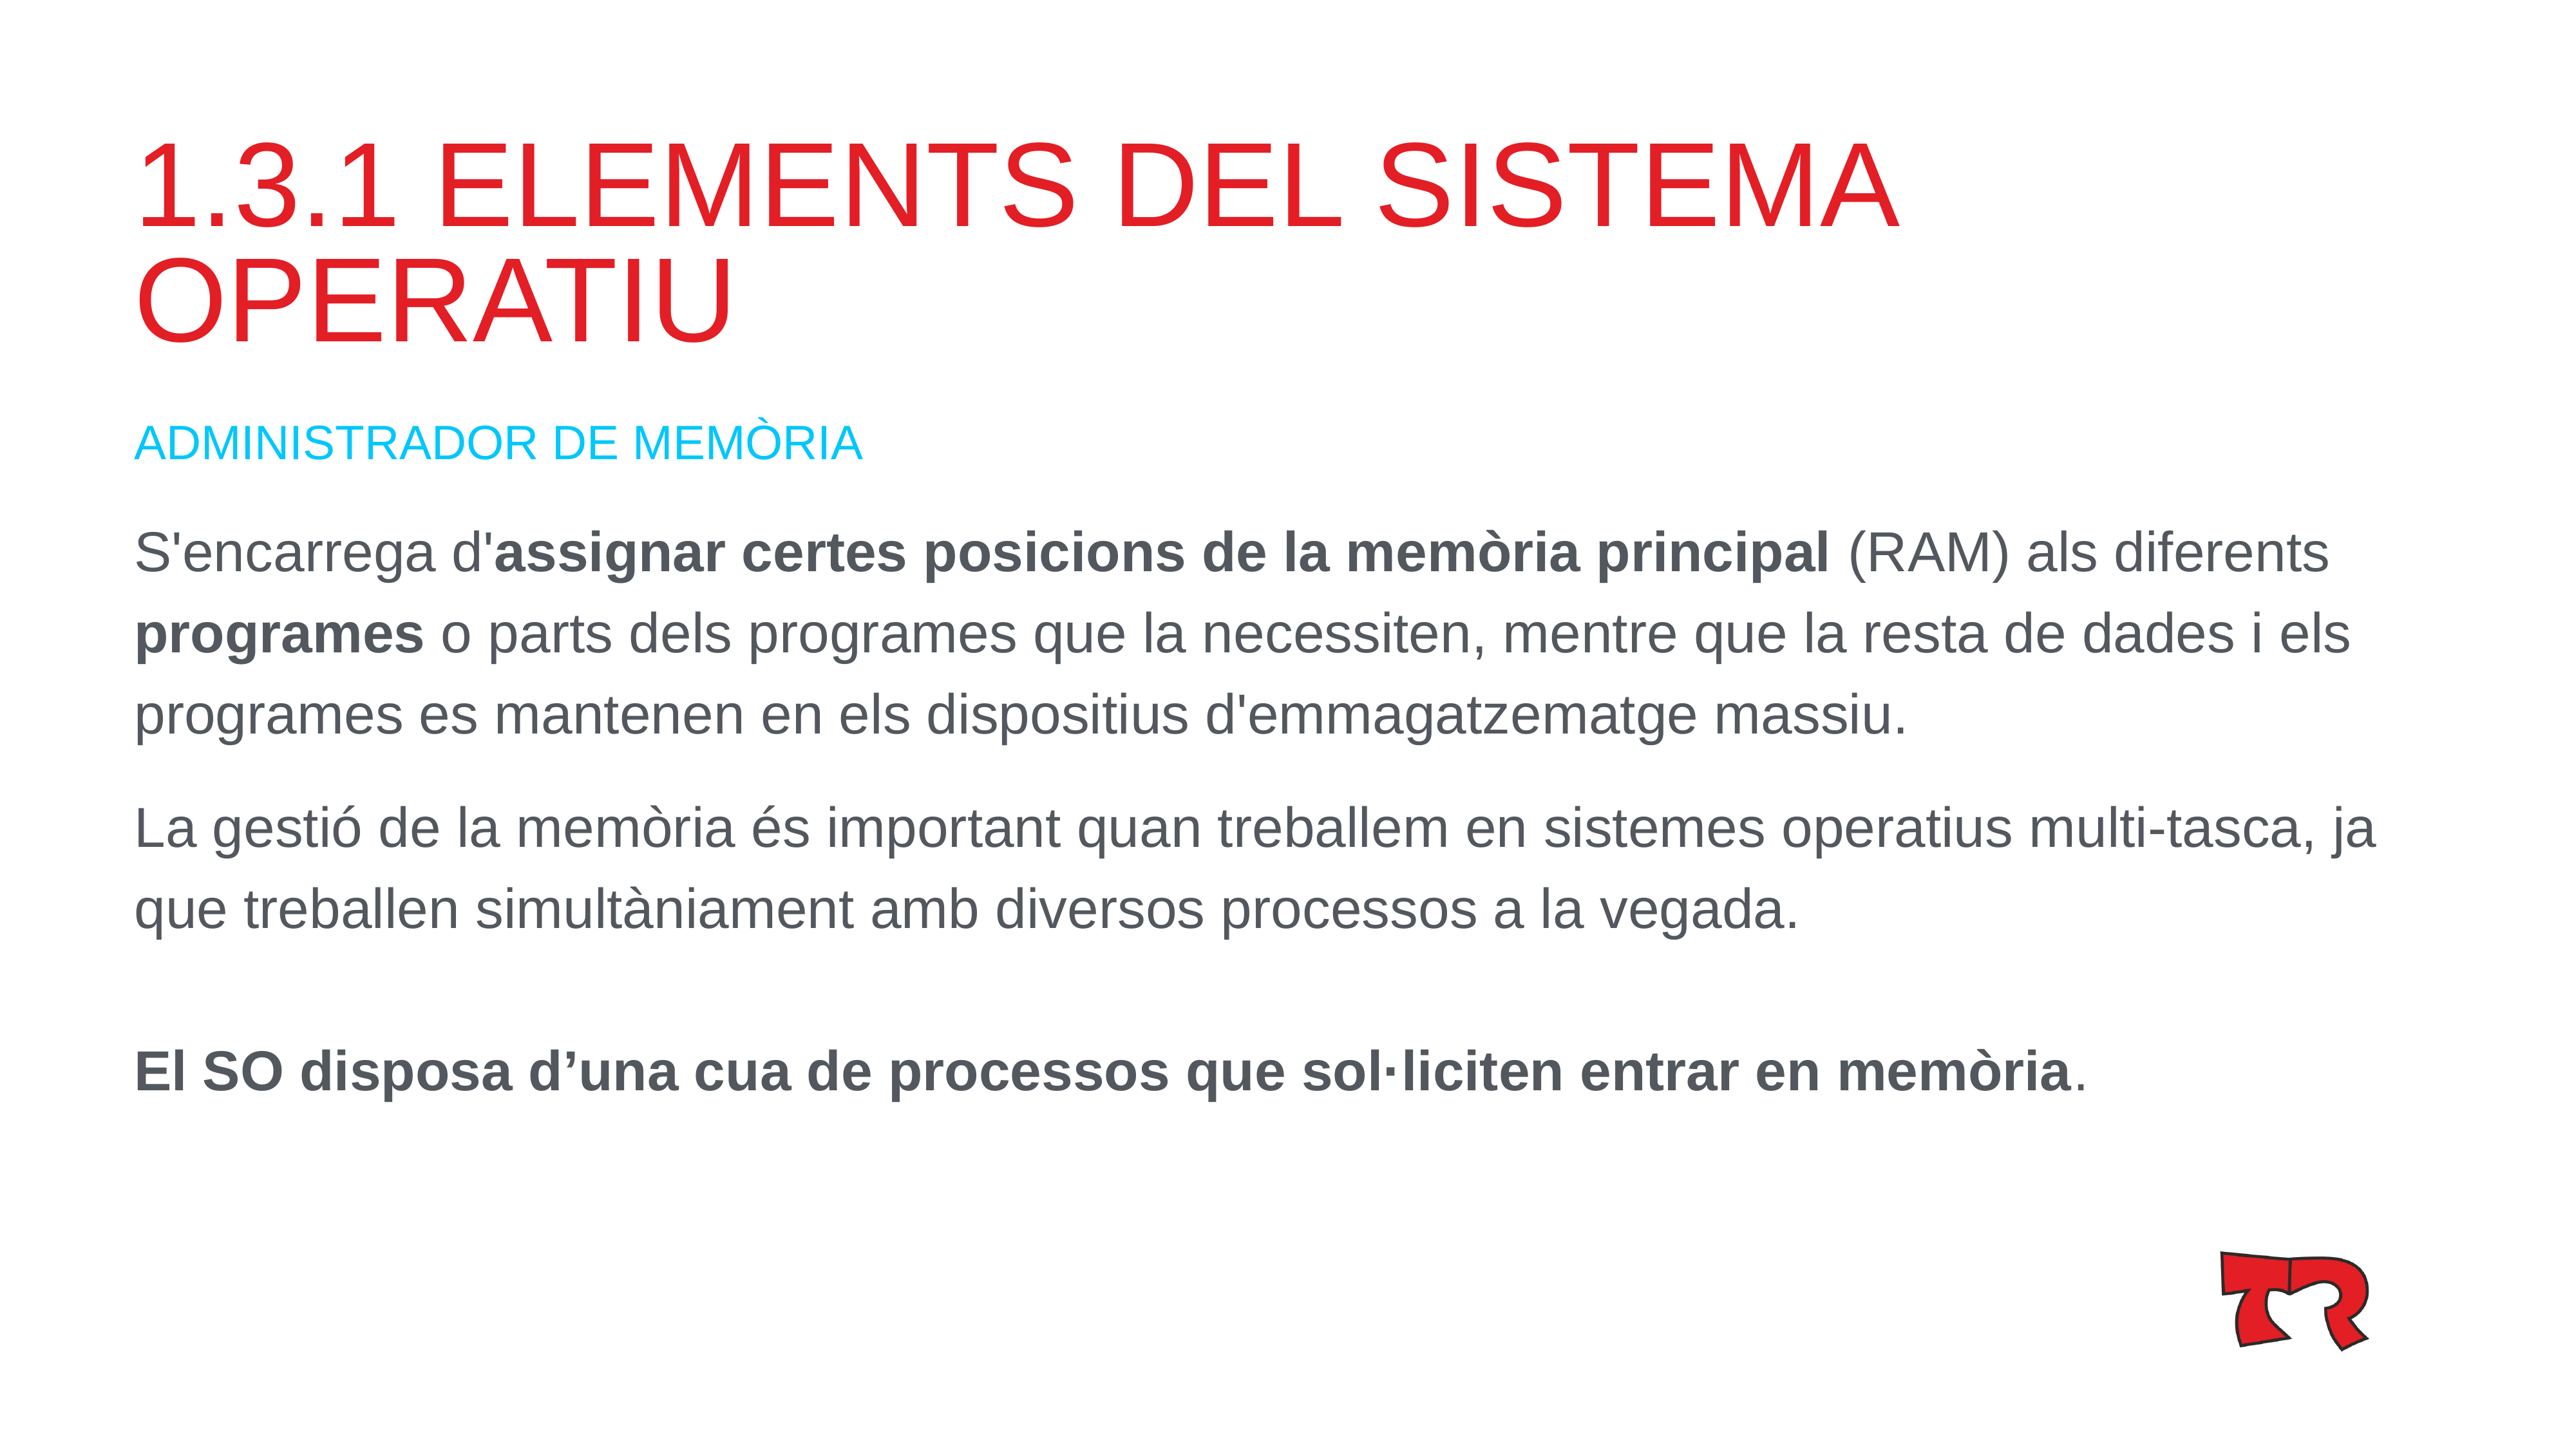

# 1.3.1 ELEMENTS DEL SISTEMA OPERATIU
ADMINISTRADOR DE MEMÒRIA
S'encarrega d'assignar certes posicions de la memòria principal (RAM) als diferents programes o parts dels programes que la necessiten, mentre que la resta de dades i els programes es mantenen en els dispositius d'emmagatzematge massiu.
La gestió de la memòria és important quan treballem en sistemes operatius multi-tasca, ja que treballen simultàniament amb diversos processos a la vegada.
El SO disposa d’una cua de processos que sol·liciten entrar en memòria.